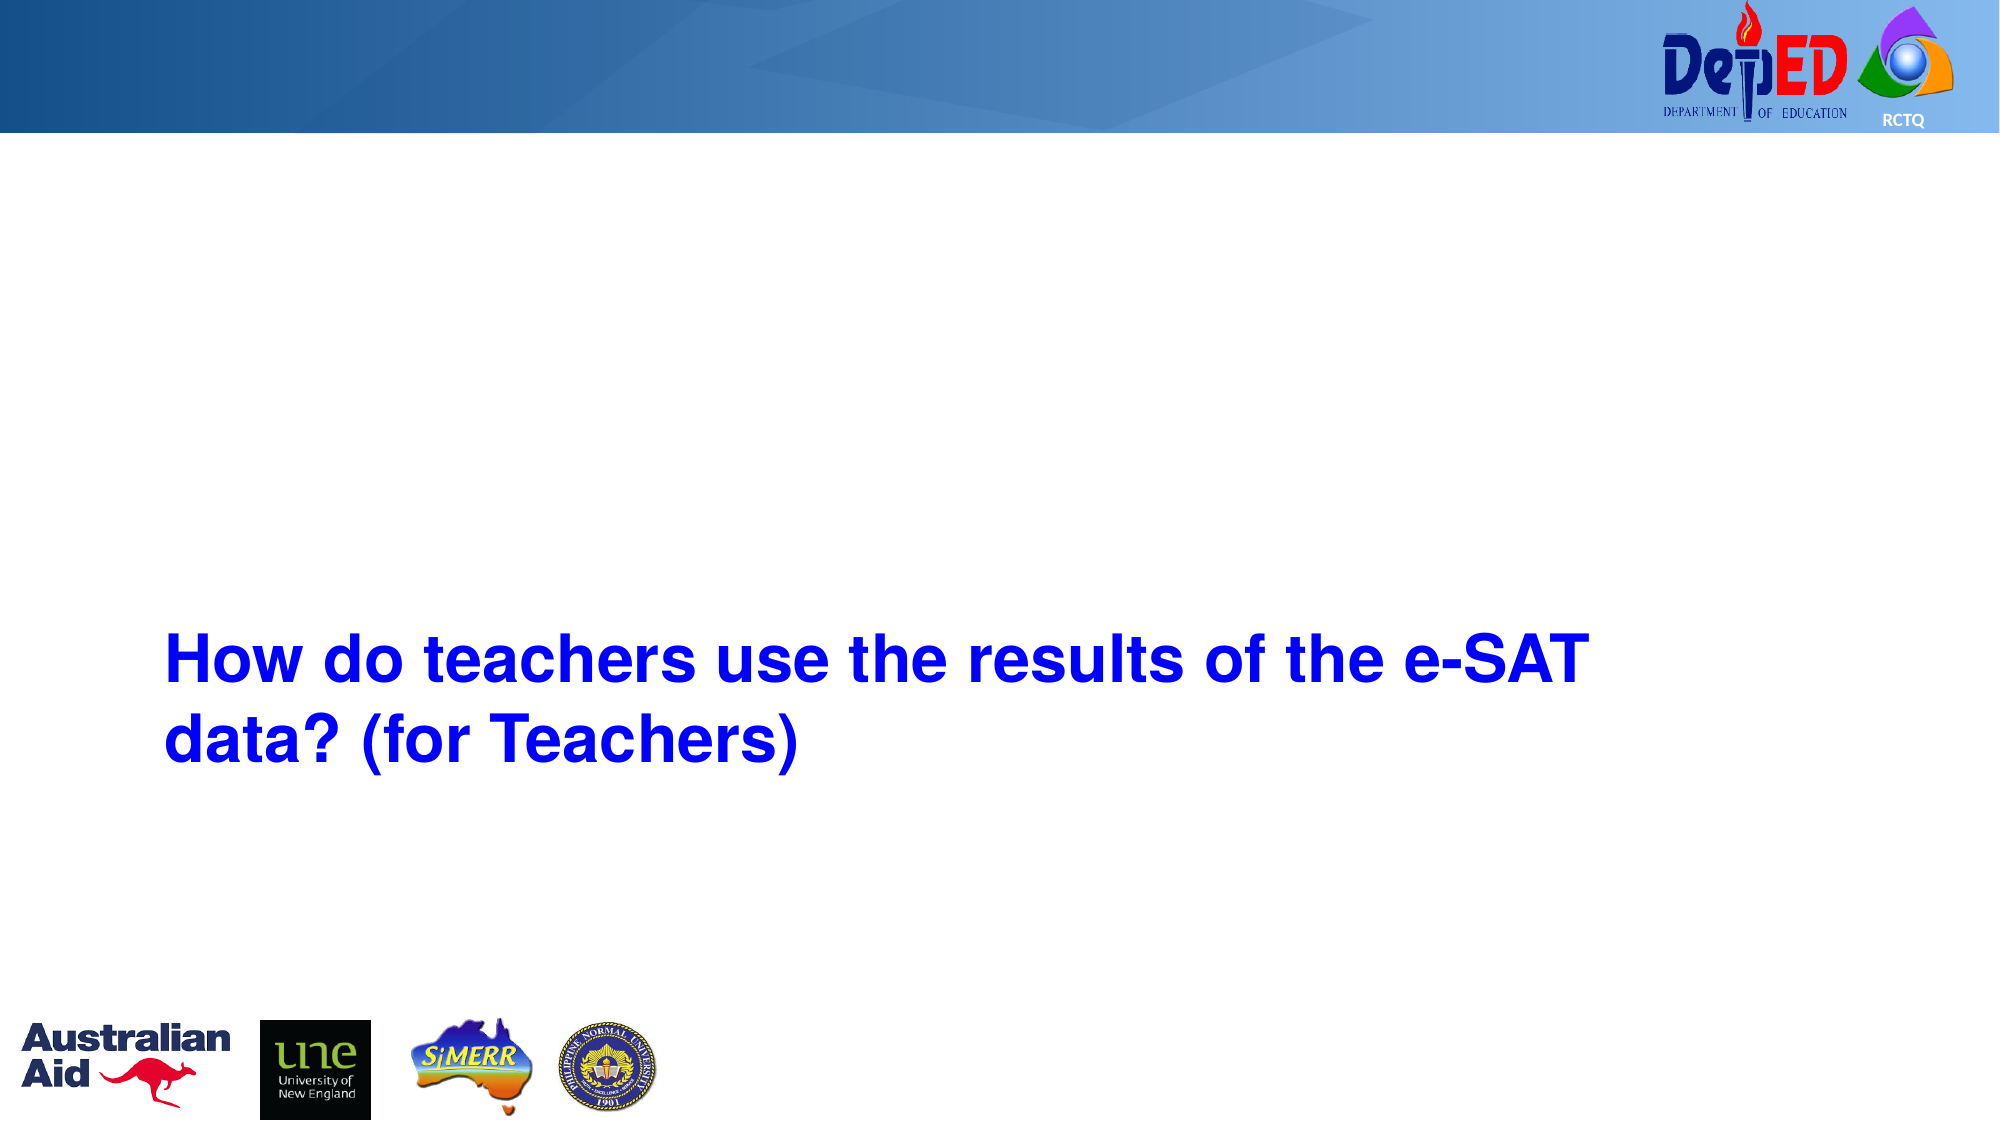

How do teachers use the results of the e-SAT data? (for Teachers)